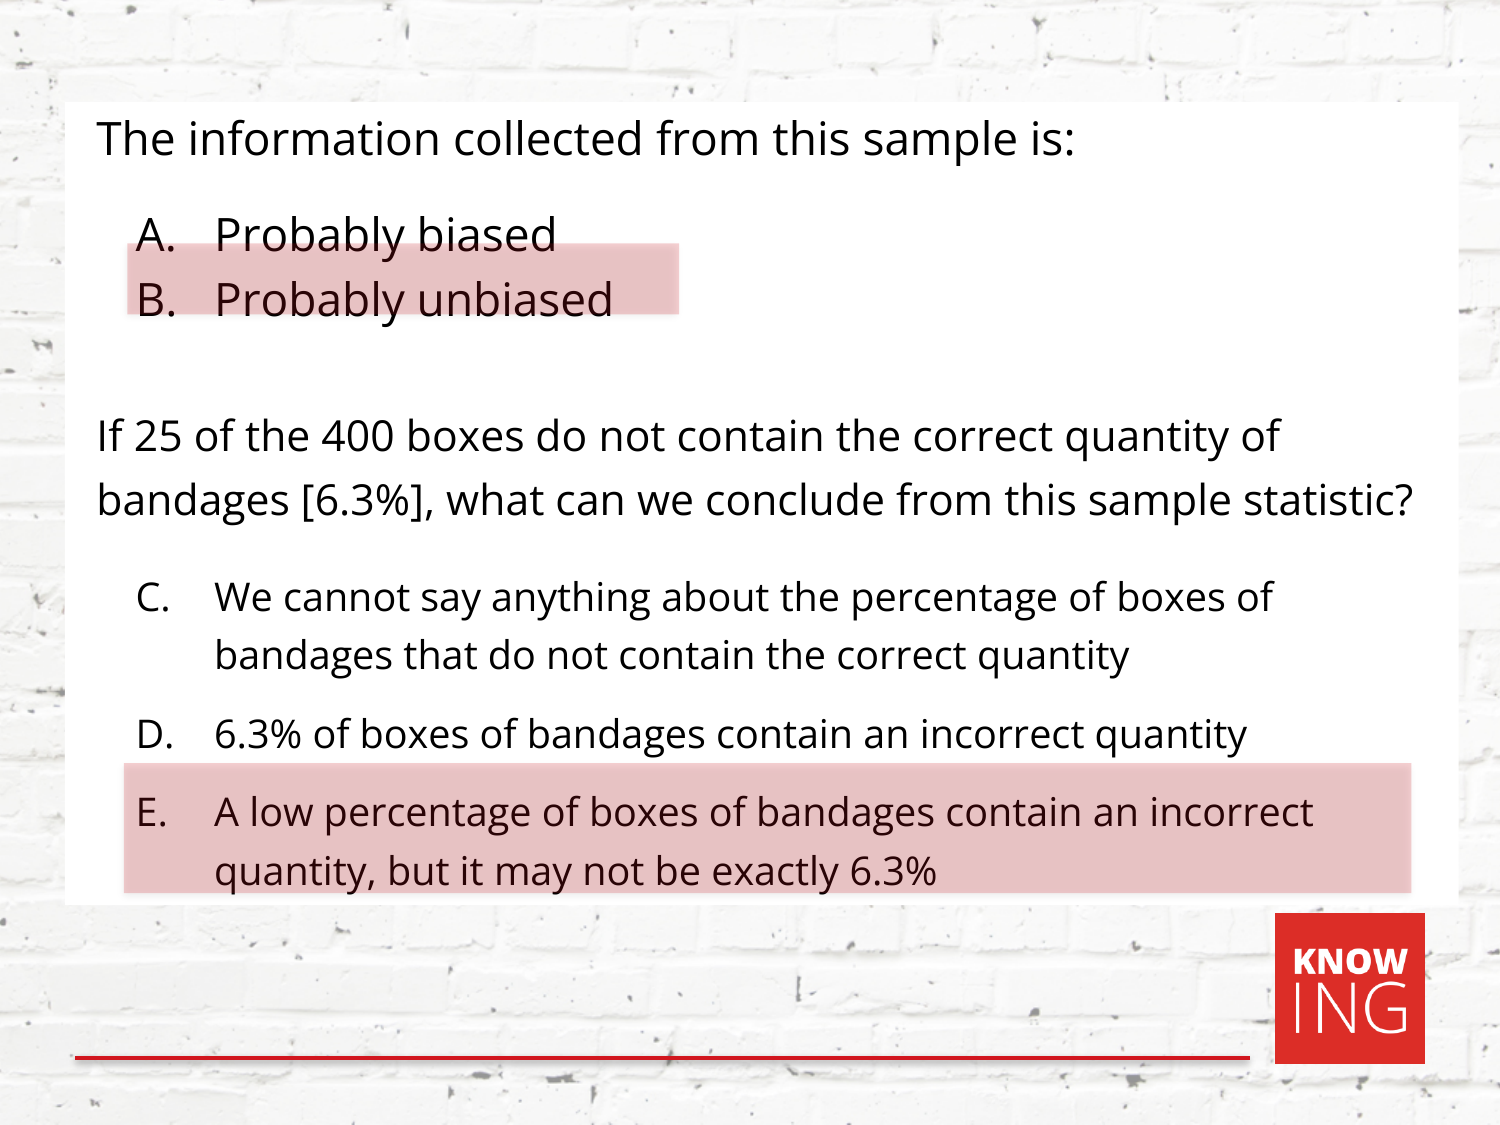

The information collected from this sample is:

Probably biased
Probably unbiased

If 25 of the 400 boxes do not contain the correct quantity of bandages [6.3%], what can we conclude from this sample statistic?

We cannot say anything about the percentage of boxes of bandages that do not contain the correct quantity
6.3% of boxes of bandages contain an incorrect quantity
A low percentage of boxes of bandages contain an incorrect quantity, but it may not be exactly 6.3%